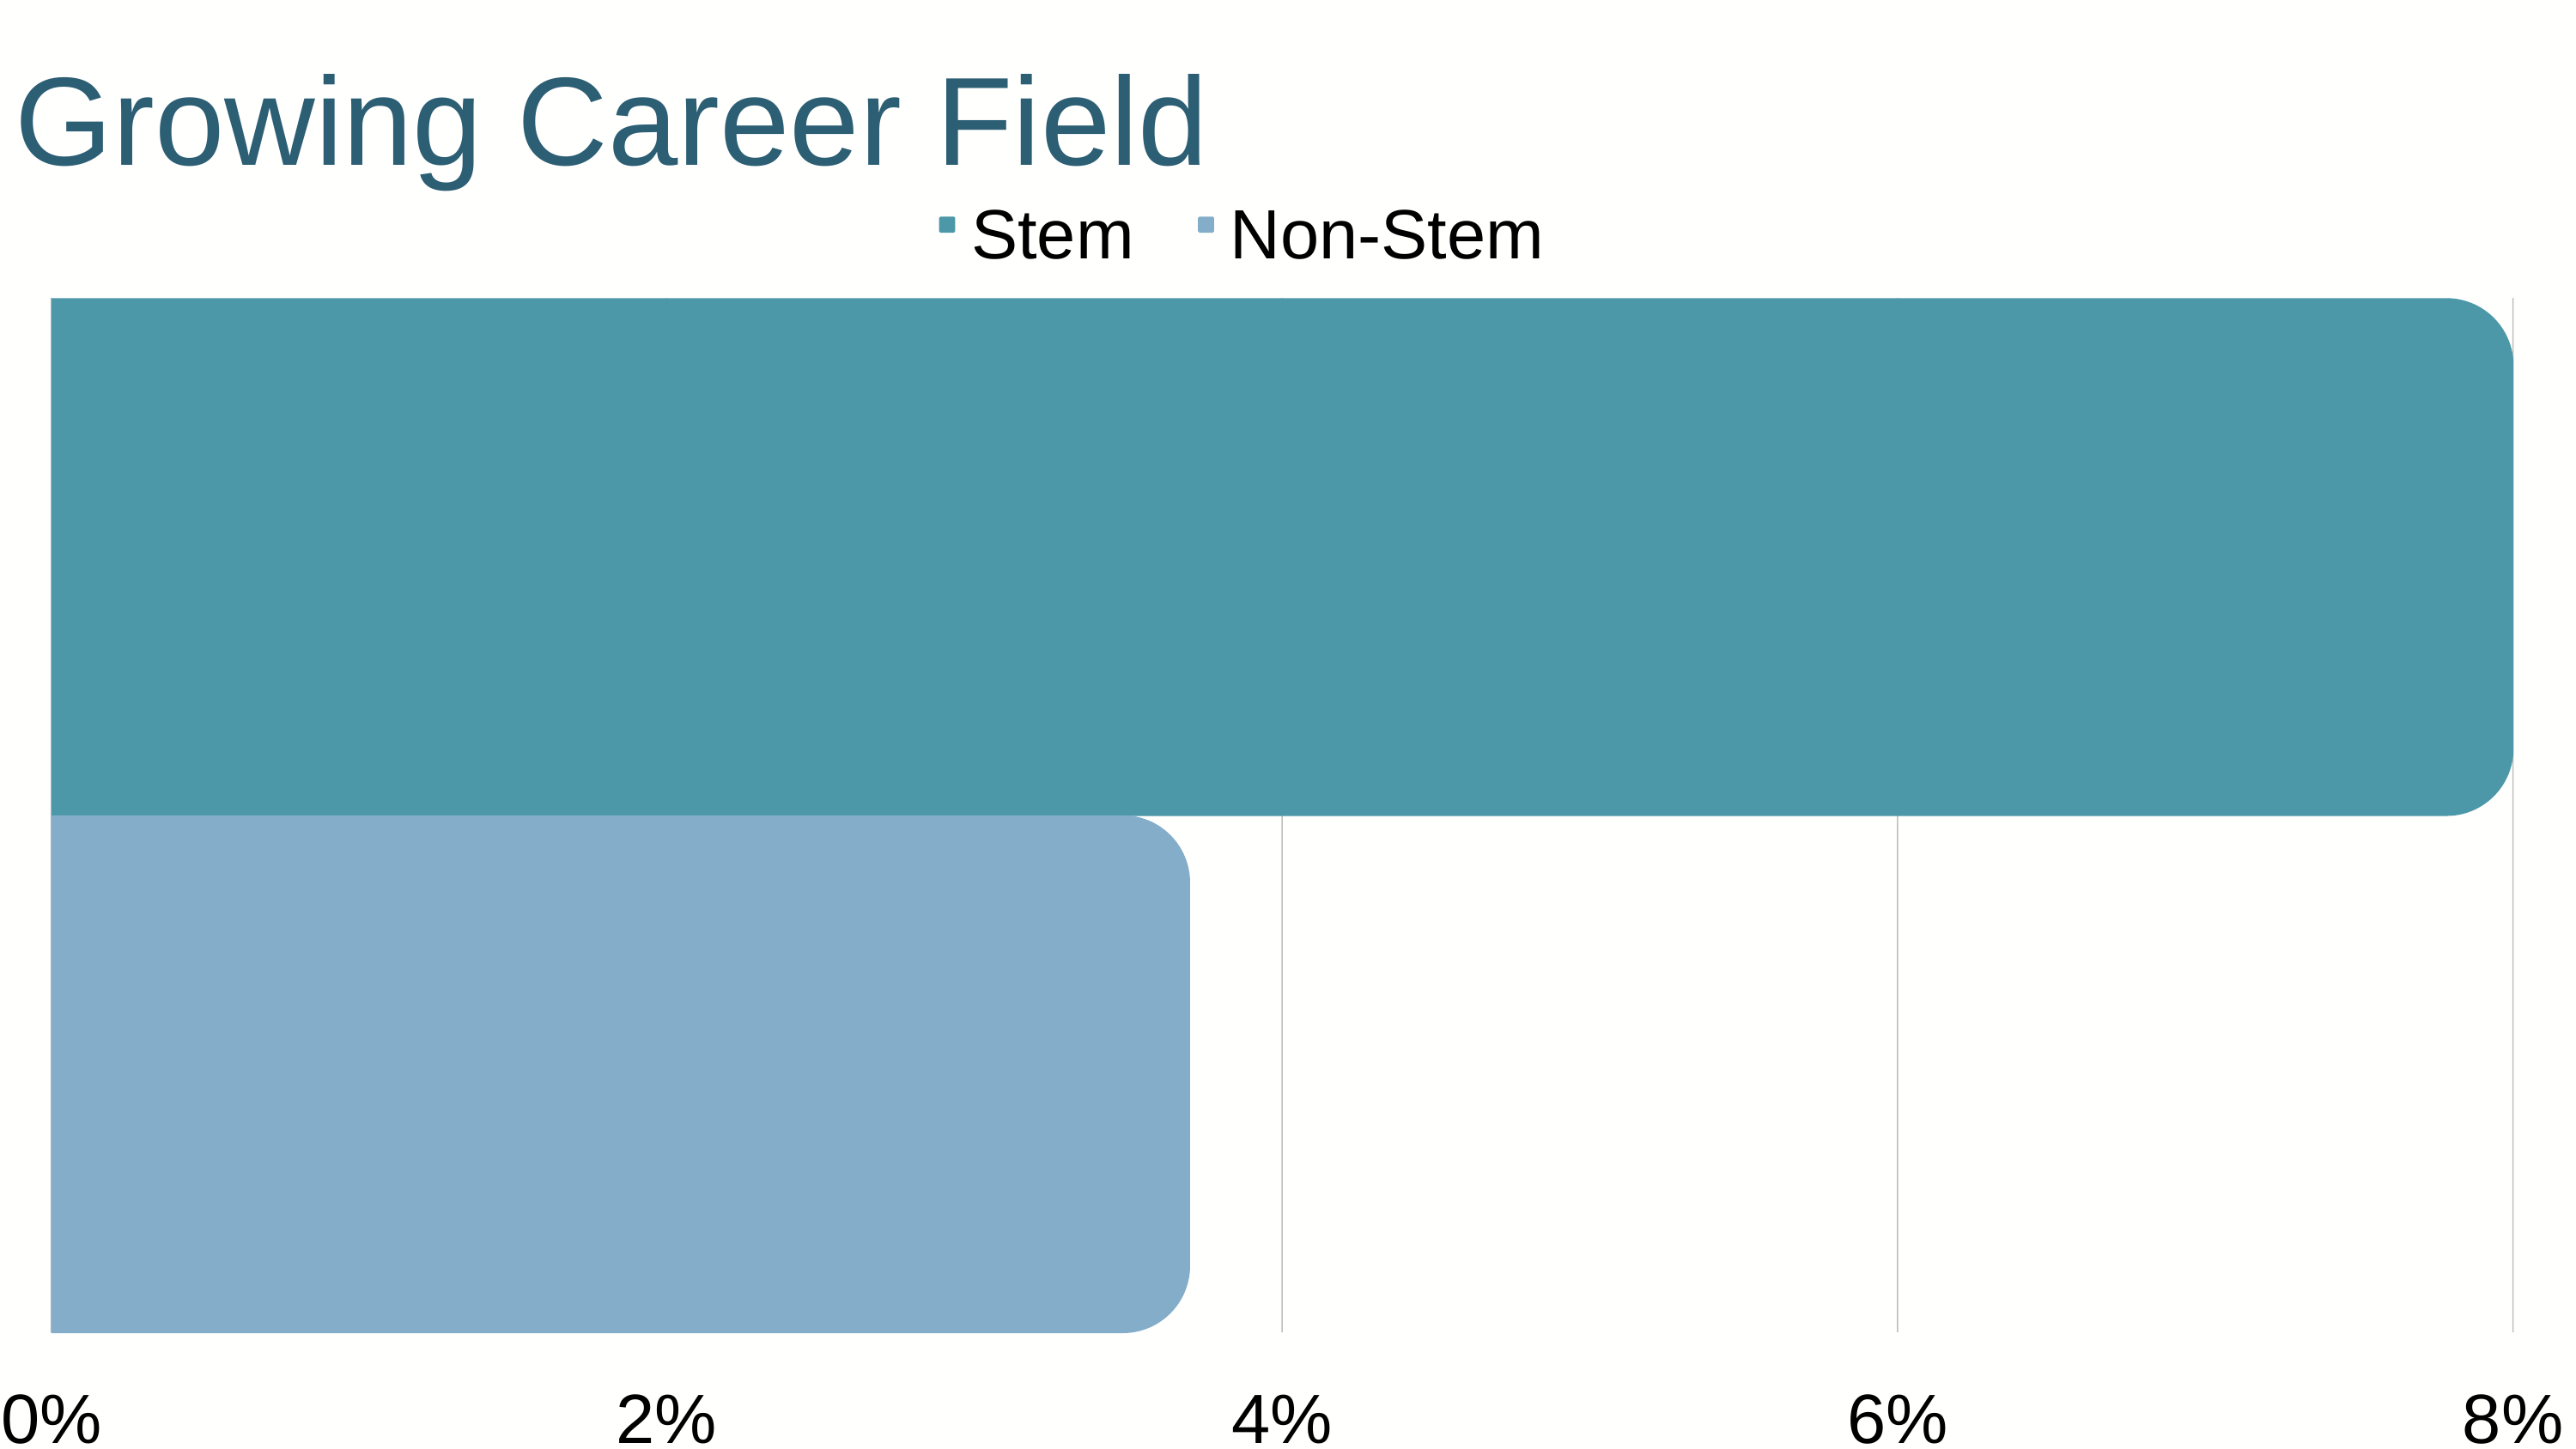

Growing Career Field
Stem
Non-Stem

0%
2%
4%
6%
8%